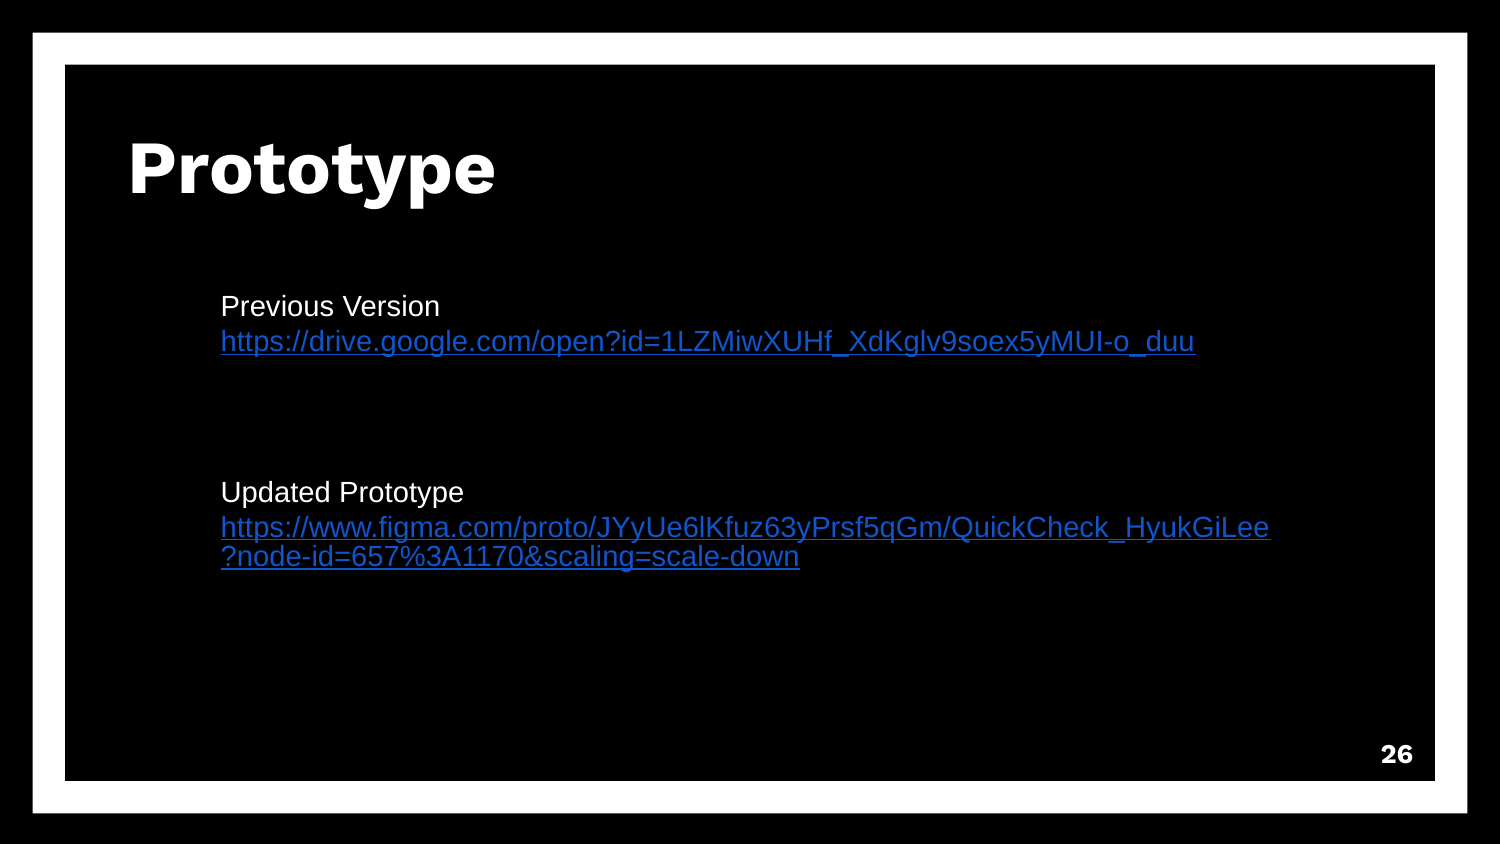

Prototype
Previous Version
https://drive.google.com/open?id=1LZMiwXUHf_XdKglv9soex5yMUI-o_duu
Updated Prototype
https://www.figma.com/proto/JYyUe6lKfuz63yPrsf5qGm/QuickCheck_HyukGiLee?node-id=657%3A1170&scaling=scale-down
26